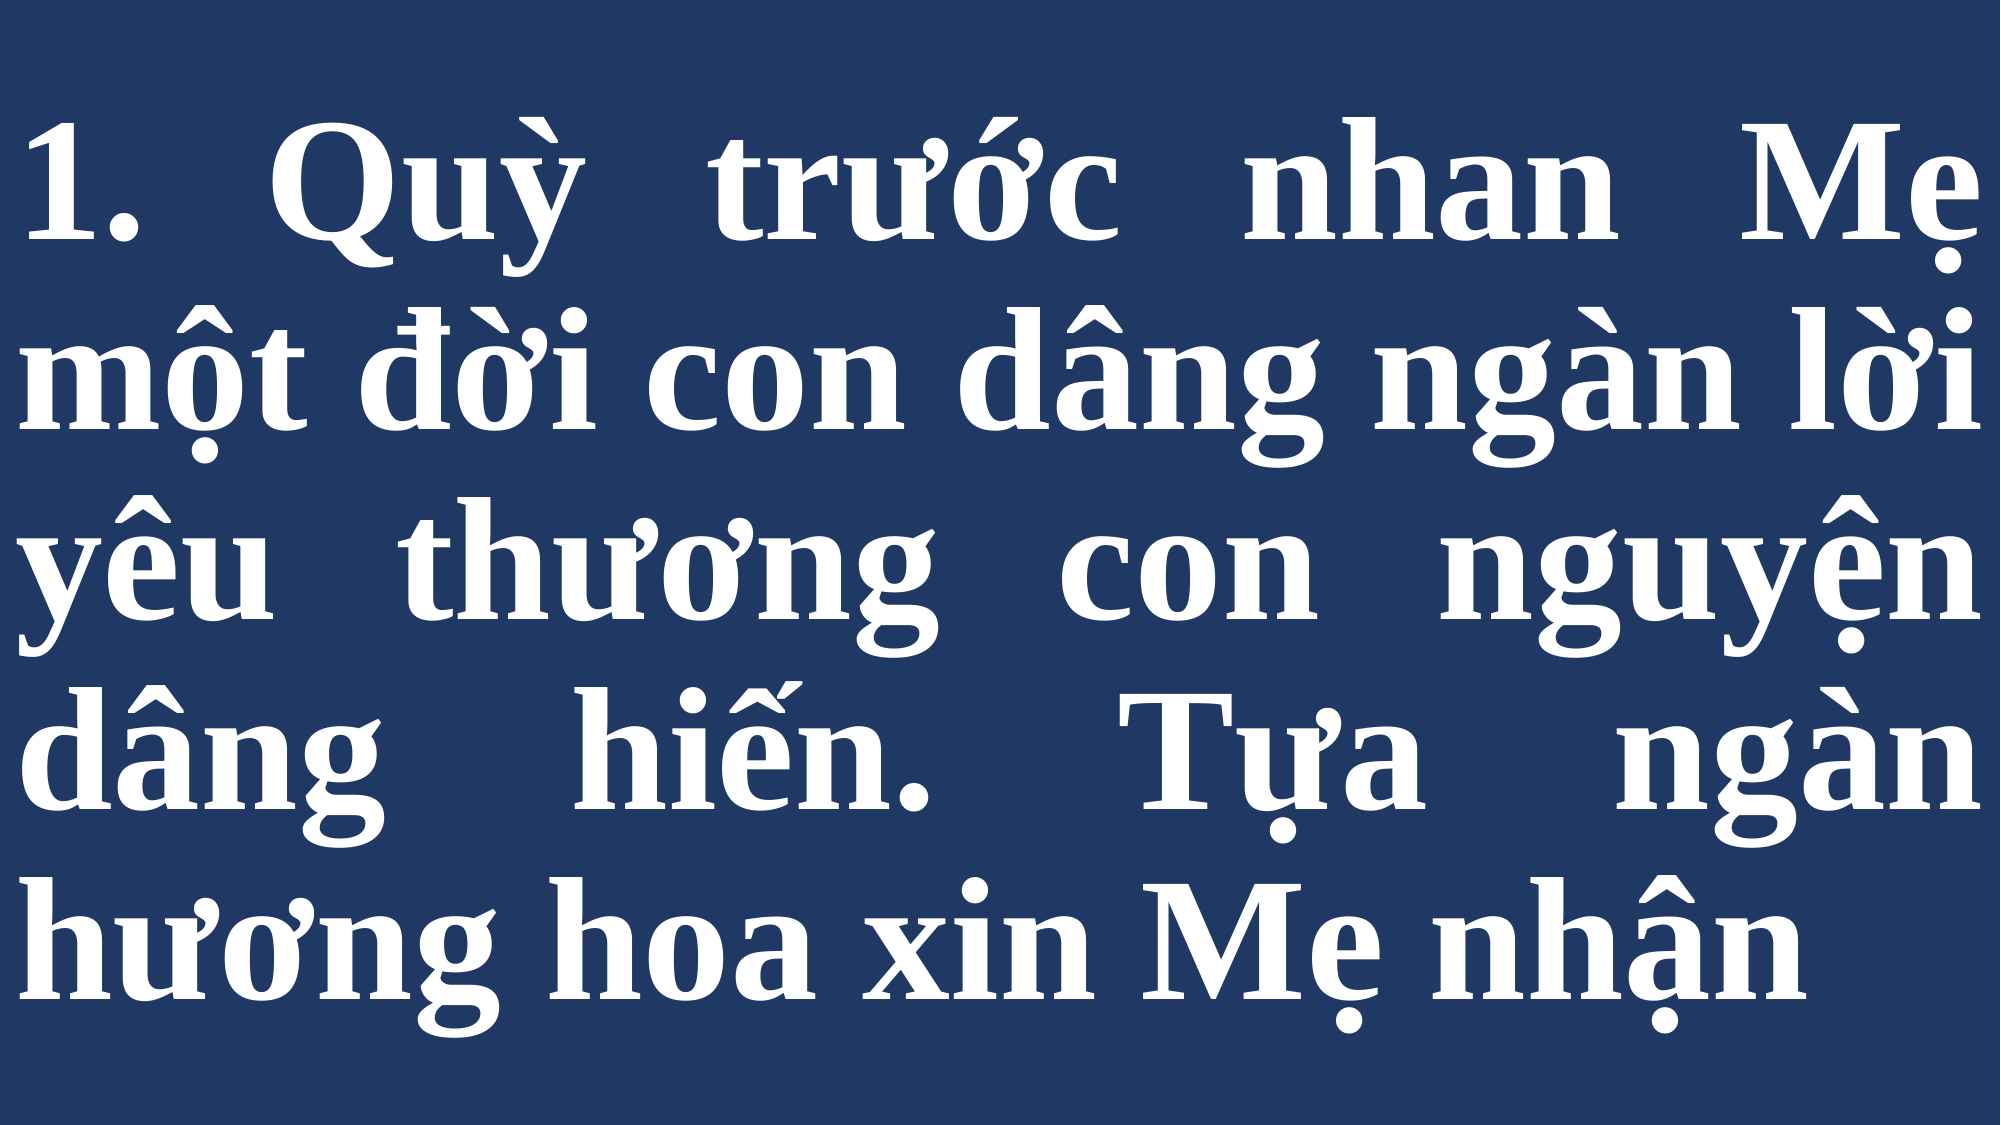

# 1. Quỳ trước nhan Mẹ một đời con dâng ngàn lời yêu thương con nguyện dâng hiến. Tựa ngàn hương hoa xin Mẹ nhận